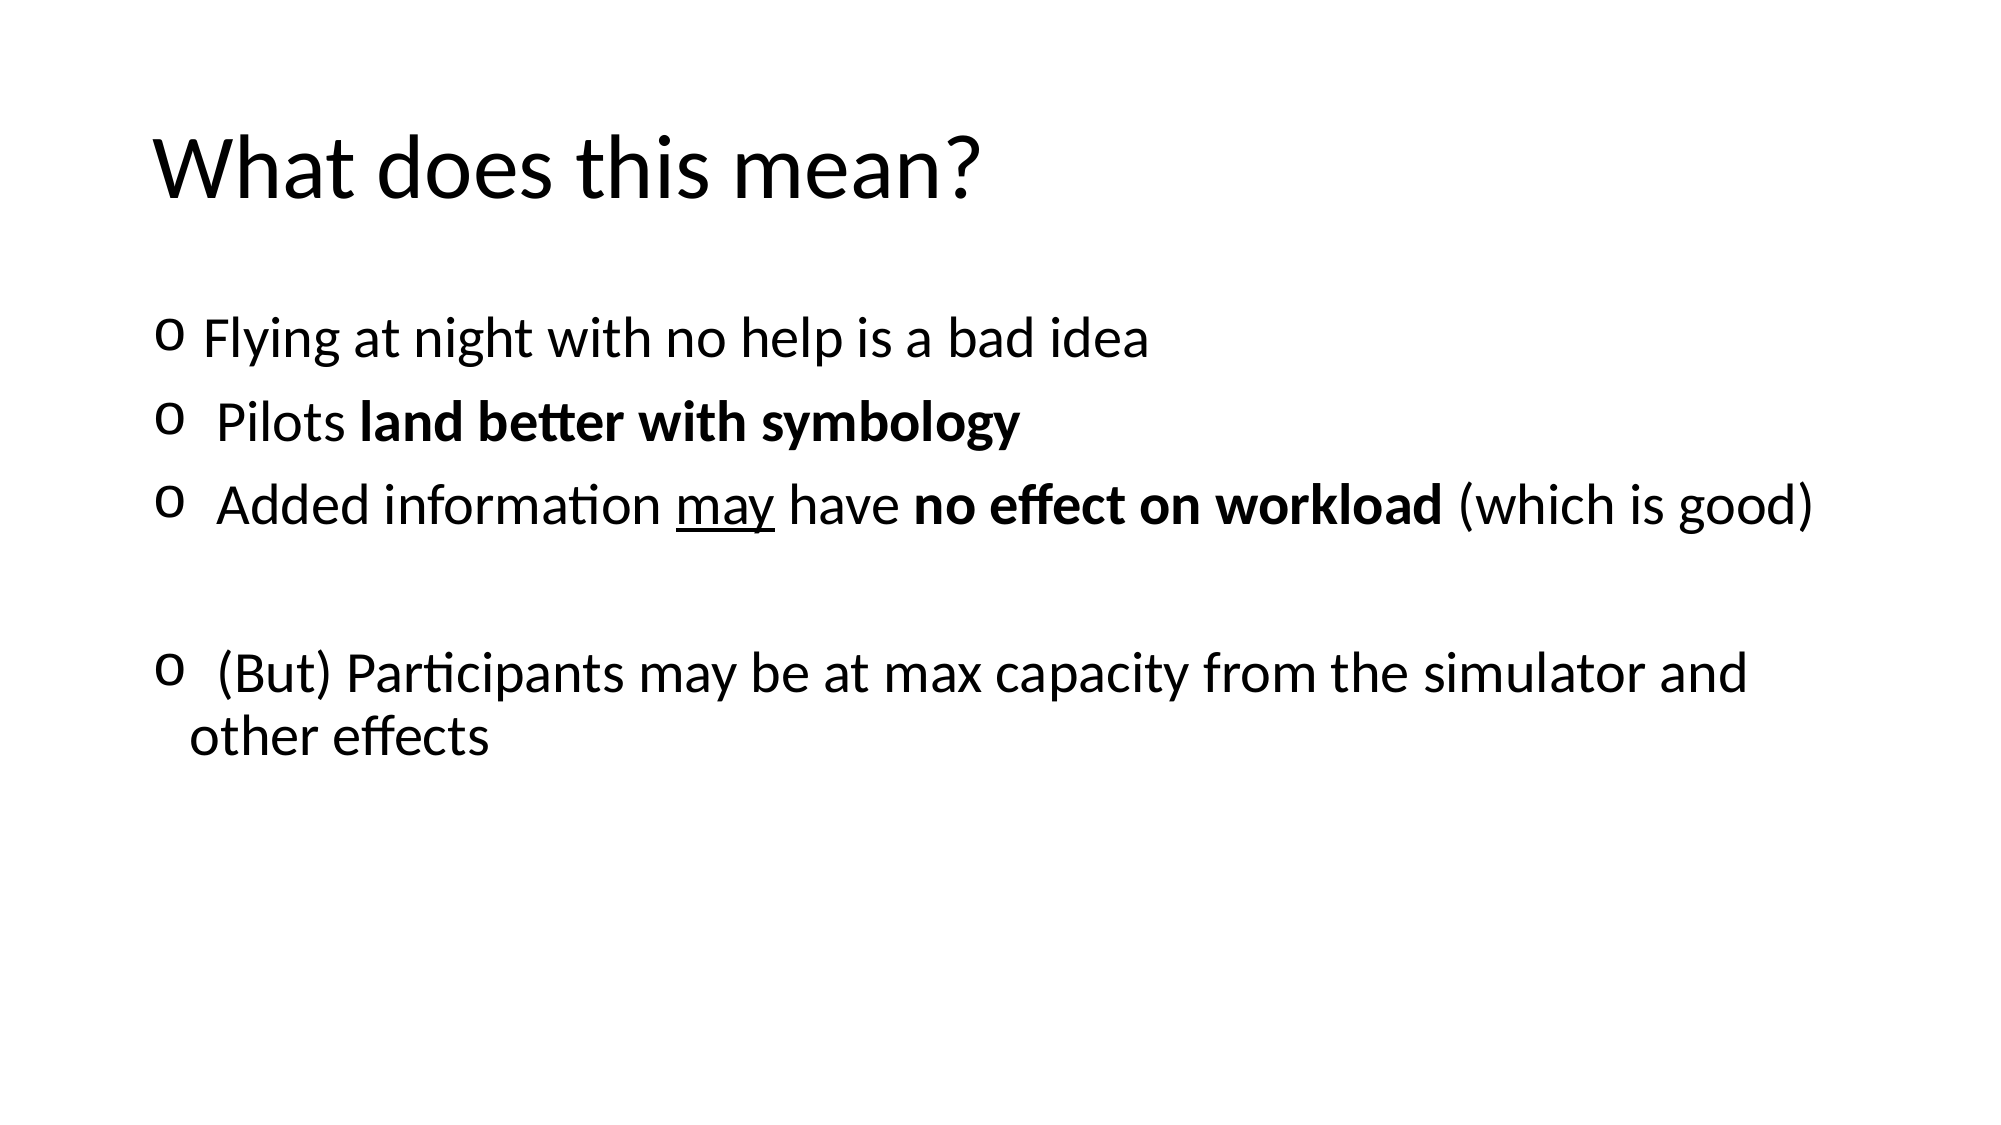

# What does this mean?
 Flying at night with no help is a bad idea
  Pilots land better with symbology
  Added information may have no effect on workload (which is good)

  (But) Participants may be at max capacity from the simulator and  other effects